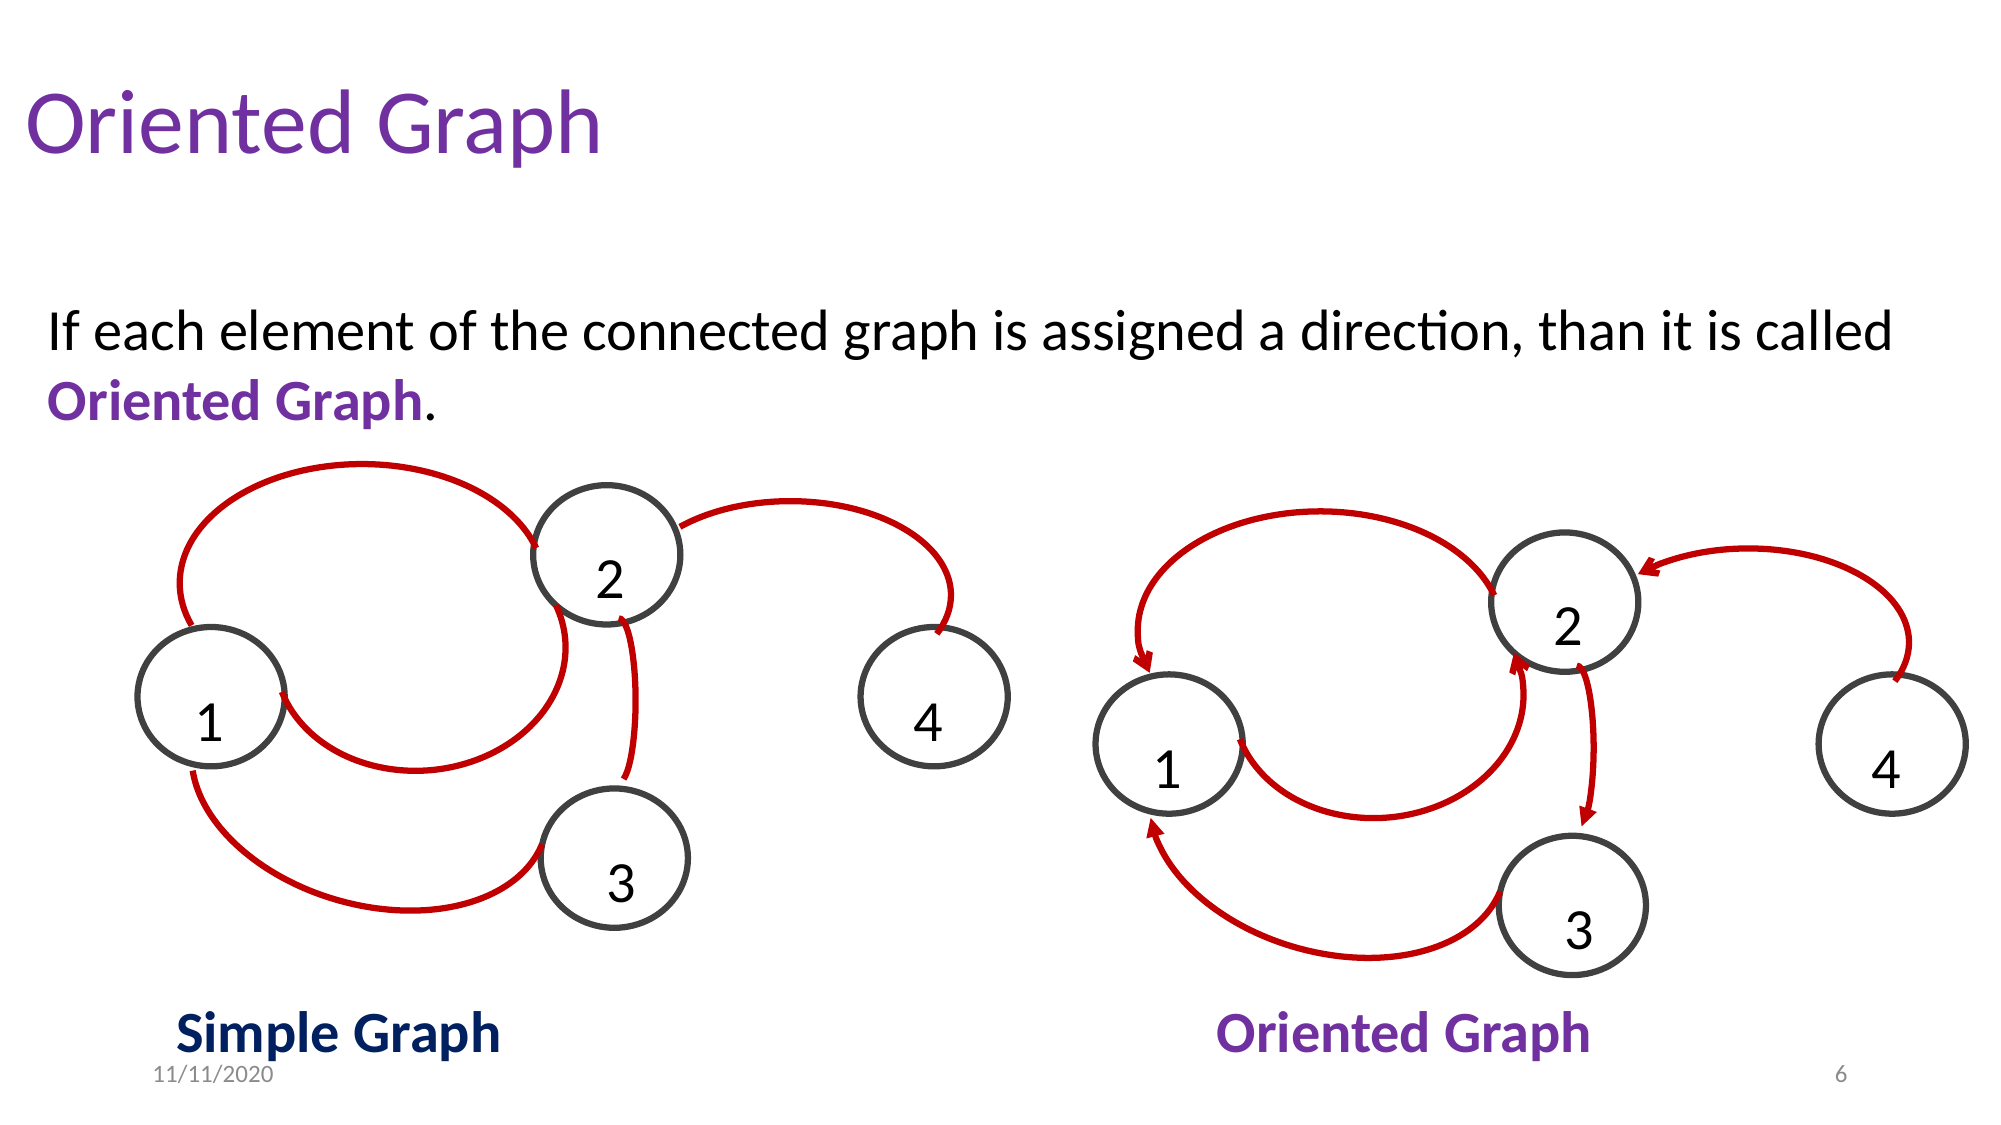

# Oriented Graph
If each element of the connected graph is assigned a direction, than it is called Oriented Graph.

2

2

1
4

1
4

3
3
Simple Graph                                                      Oriented Graph
11/11/2020
6